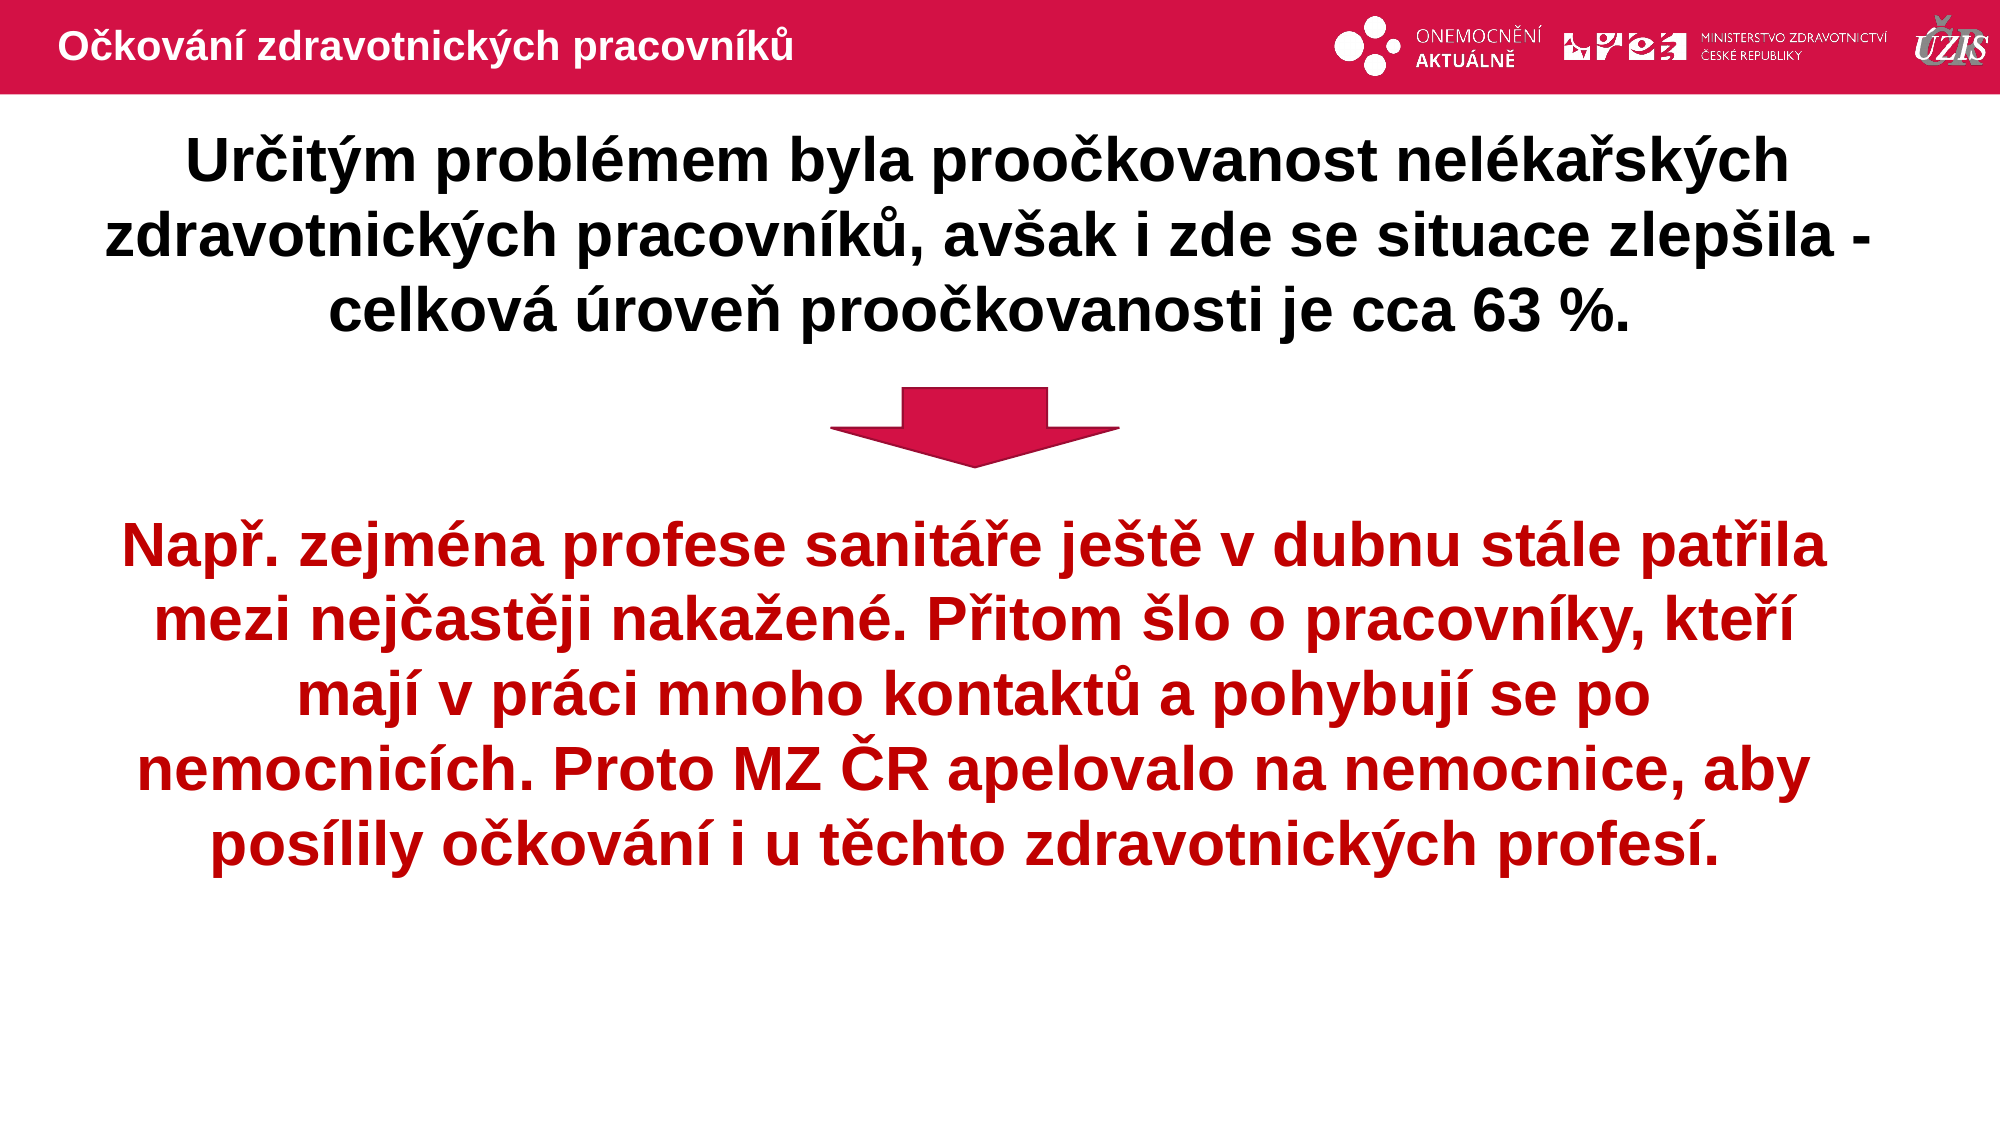

# Očkování zdravotnických pracovníků
Určitým problémem byla proočkovanost nelékařských zdravotnických pracovníků, avšak i zde se situace zlepšila - celková úroveň proočkovanosti je cca 63 %.

Např. zejména profese sanitáře ještě v dubnu stále patřila mezi nejčastěji nakažené. Přitom šlo o pracovníky, kteří mají v práci mnoho kontaktů a pohybují se po nemocnicích. Proto MZ ČR apelovalo na nemocnice, aby posílily očkování i u těchto zdravotnických profesí.